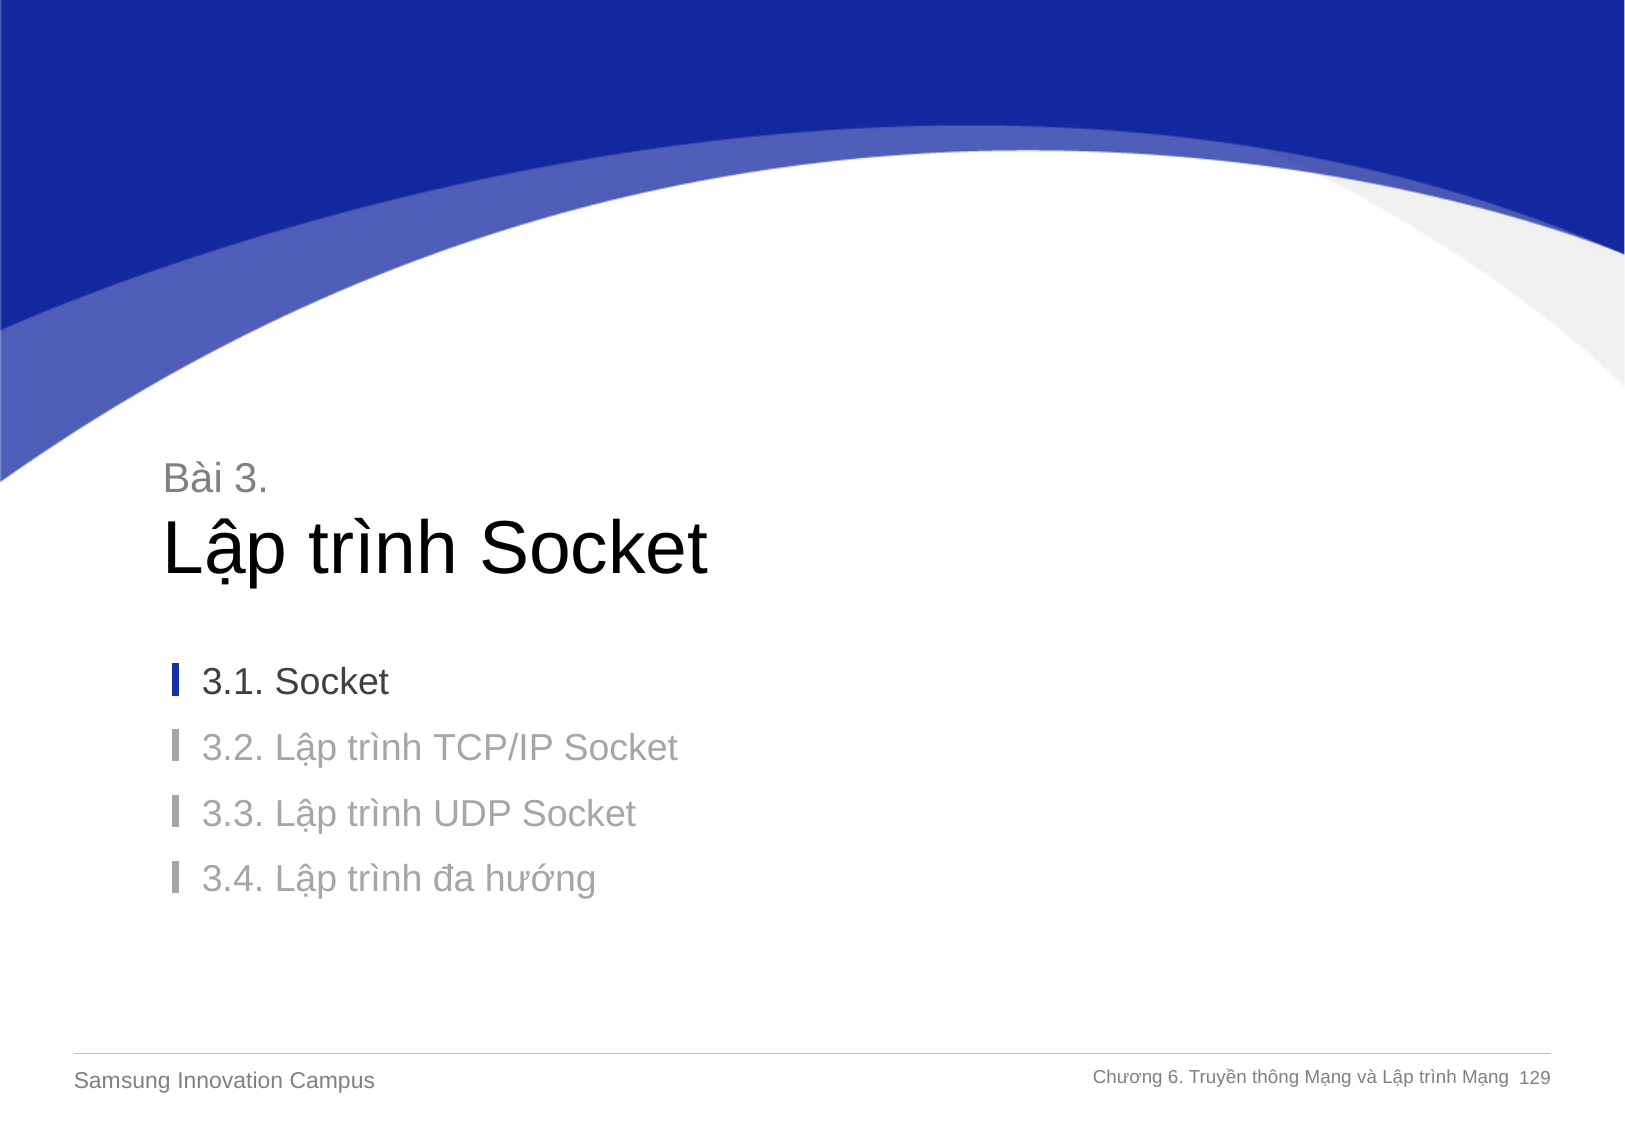

Bài 3.
Lập trình Socket
3.1. Socket
3.2. Lập trình TCP/IP Socket
3.3. Lập trình UDP Socket
3.4. Lập trình đa hướng